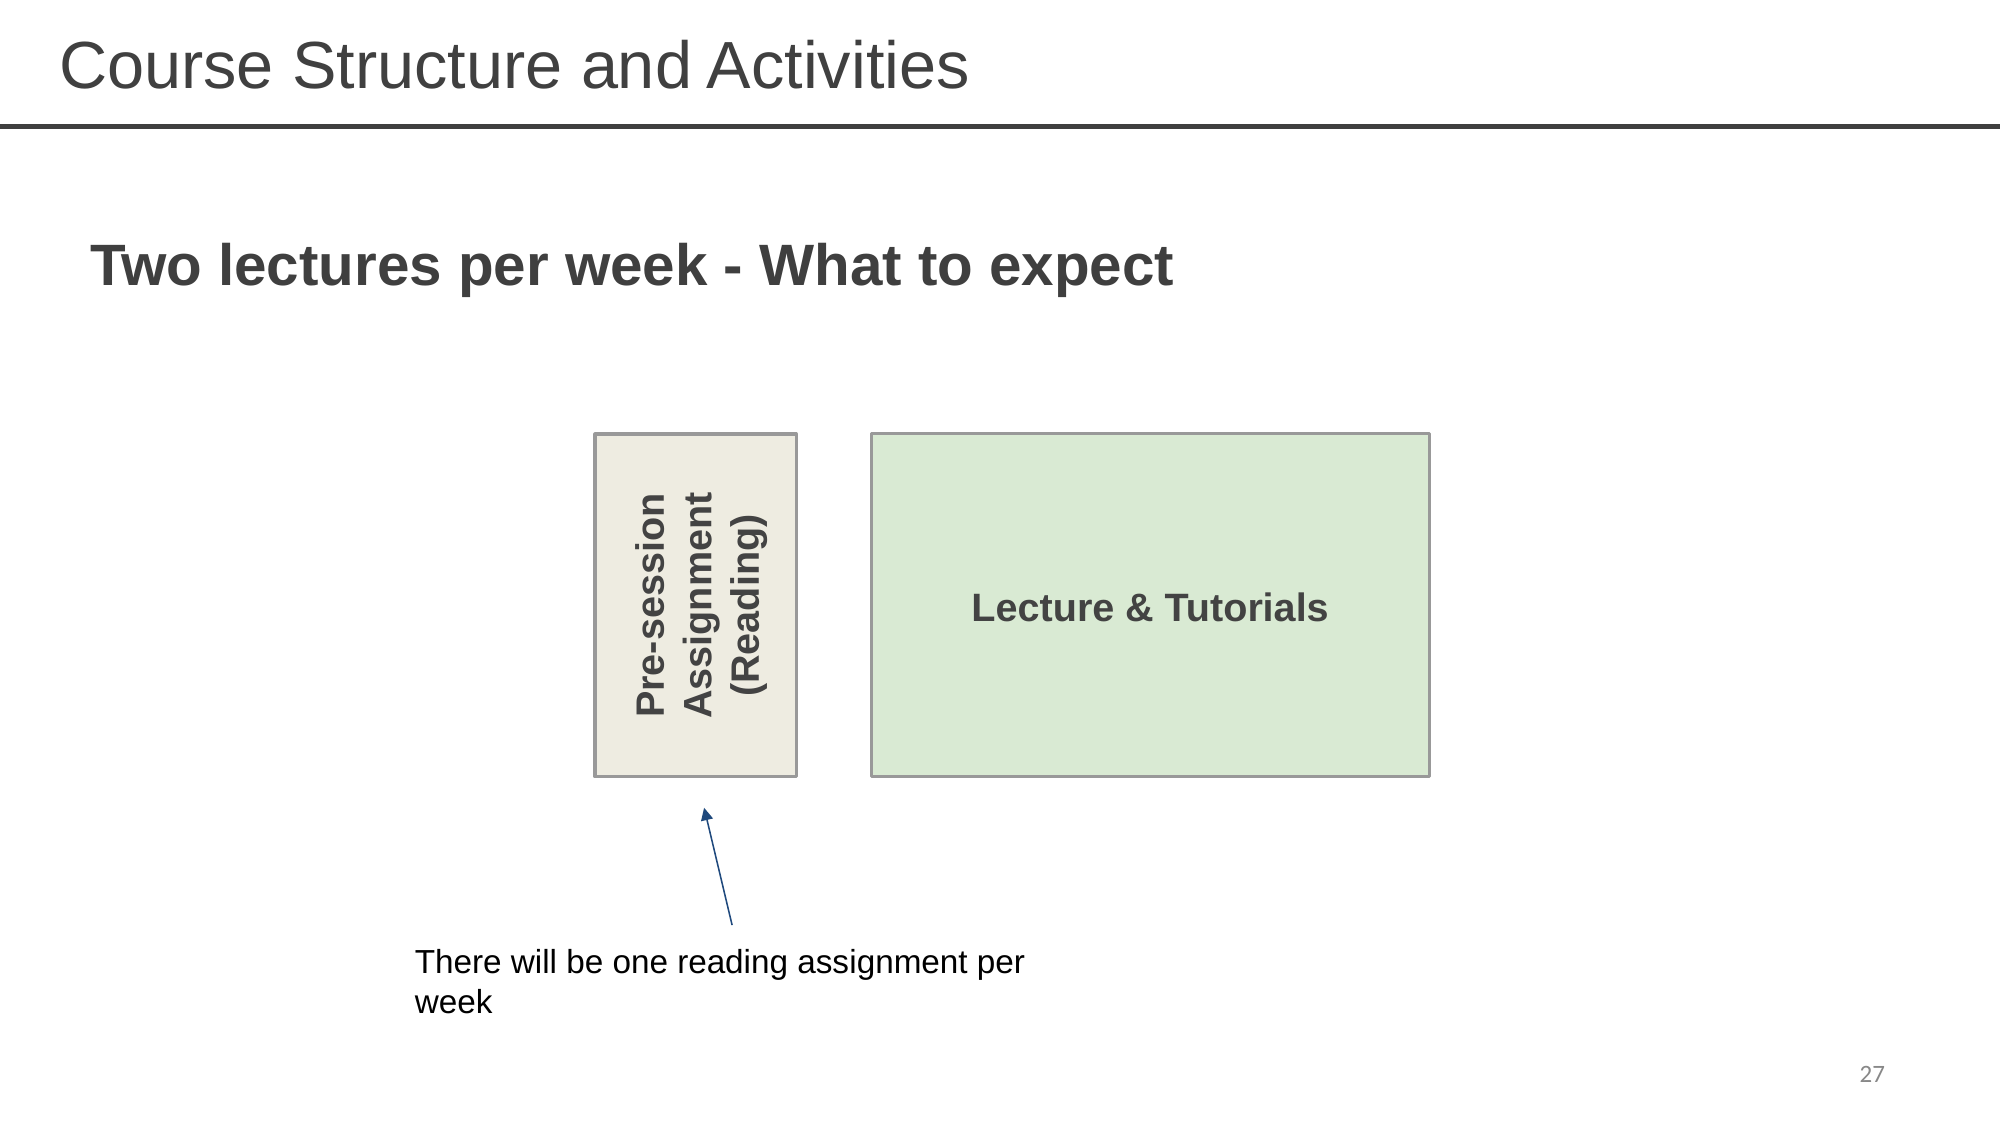

# Course Structure and Activities
Two lectures per week - What to expect
Lecture & Tutorials
Pre-session
Assignment
(Reading)
There will be one reading assignment per week
27